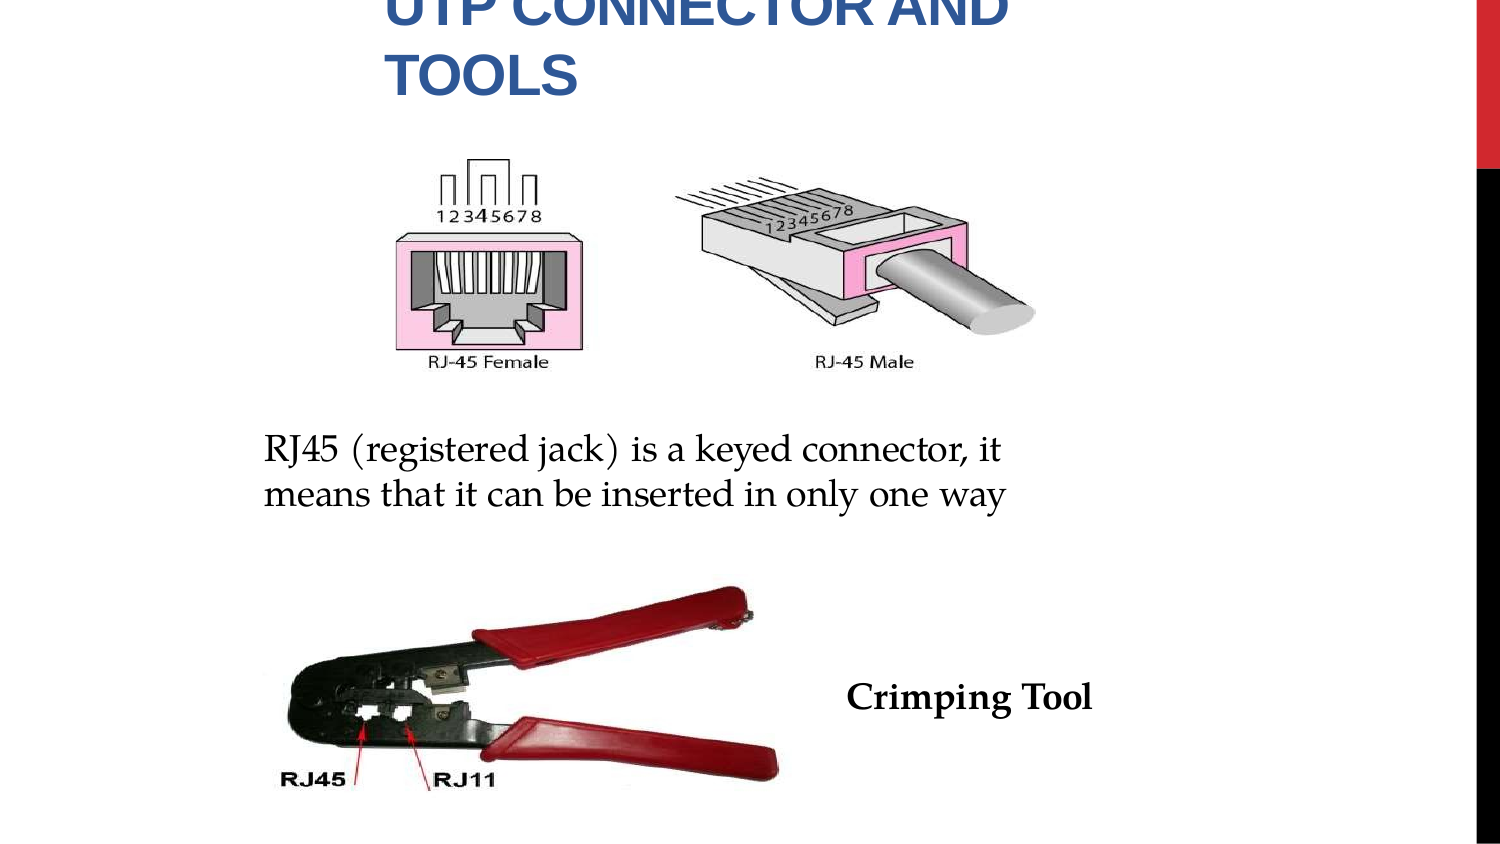

# UTP connector and Tools

RJ45 (registered jack) is a keyed connector, it
means that it can be inserted in only one way

Crimping Tool